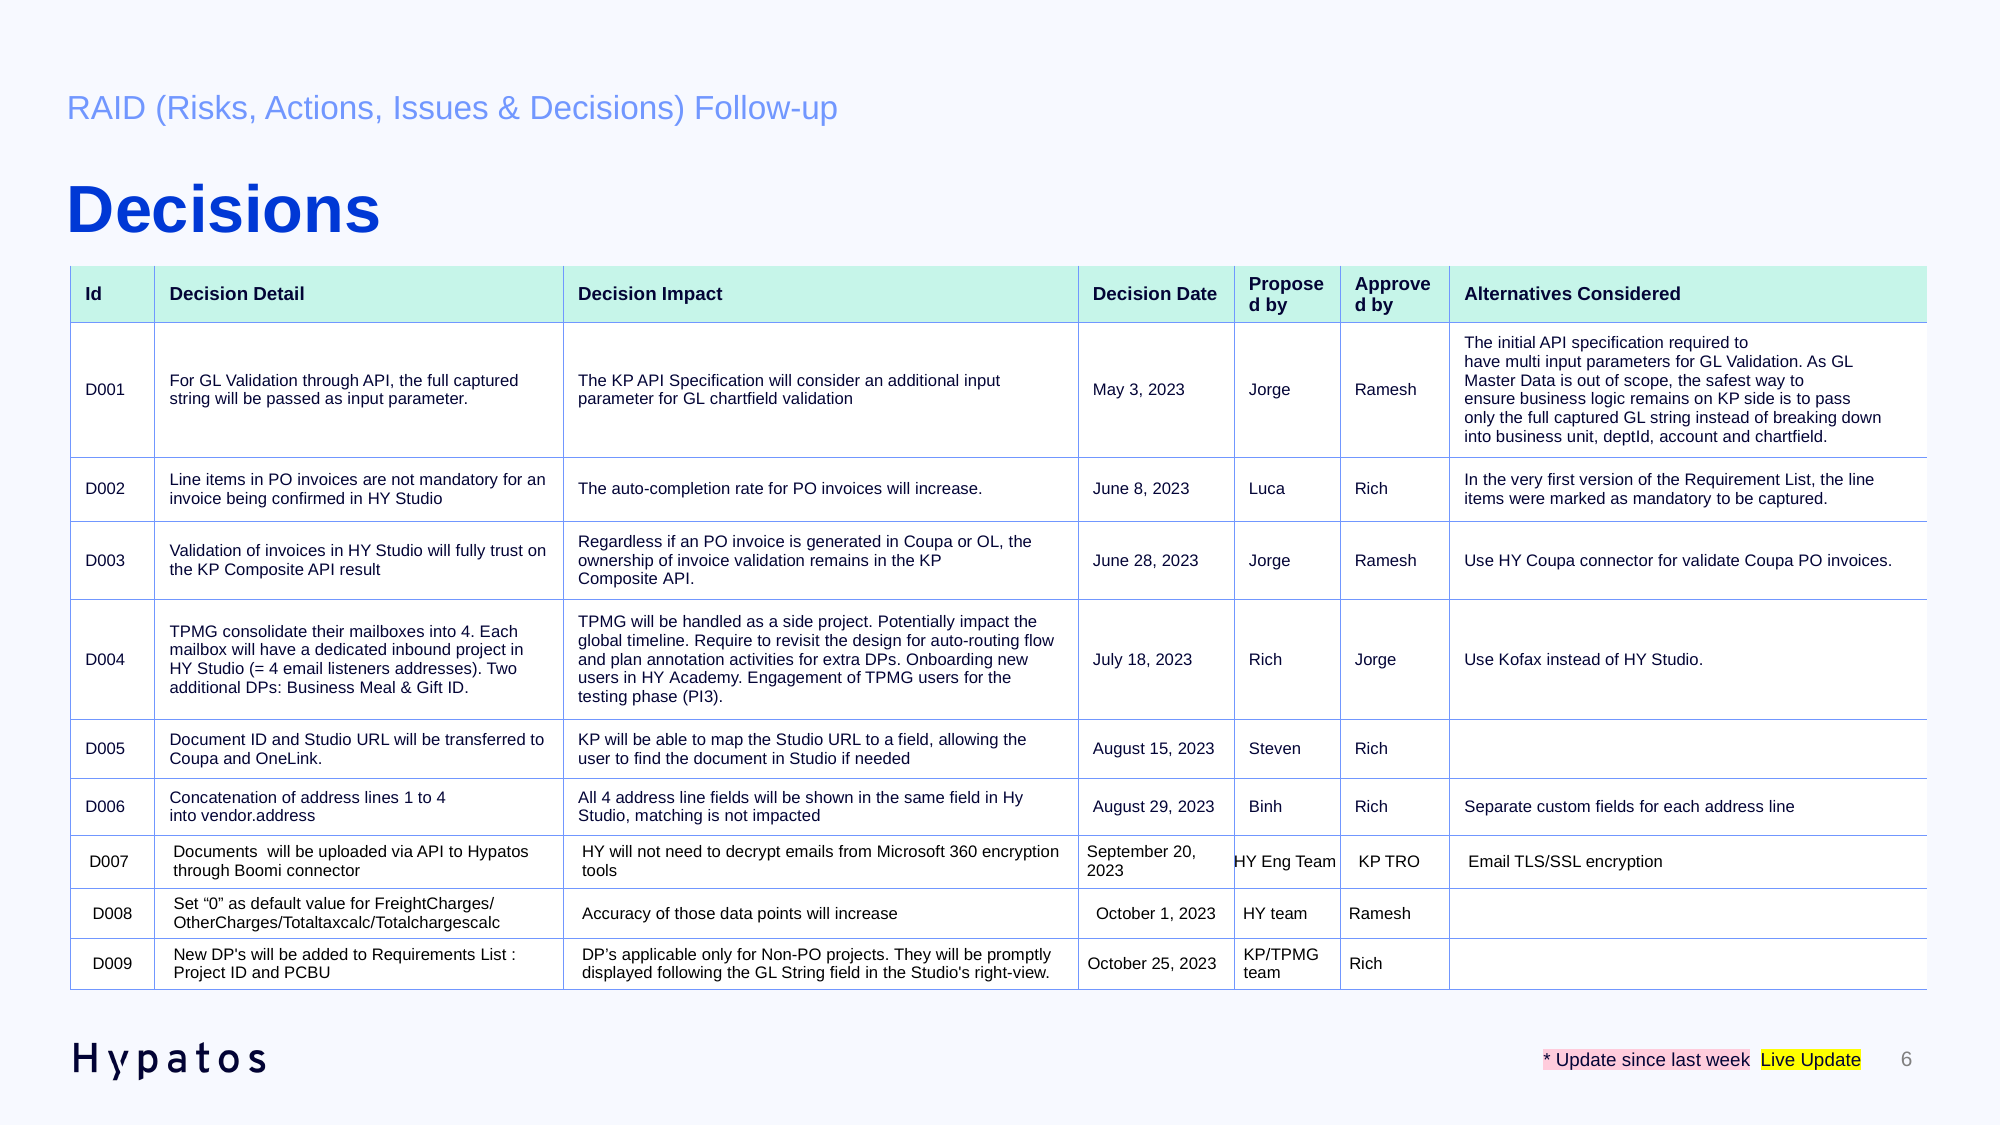

RAID (Risks, Actions, Issues & Decisions) Follow-up
# Decisions
| Id | Decision Detail | Decision Impact | Decision Date | Proposed by | Approved by | Alternatives Considered |
| --- | --- | --- | --- | --- | --- | --- |
| D001​ | For GL Validation through API, the full captured string will be passed as input parameter.​ | The KP API Specification will consider an additional input parameter for GL chartfield validation​ | May 3, 2023​ | Jorge​ | Ramesh​ | The initial API specification required to have multi input parameters for GL Validation. As GL Master Data is out of scope, the safest way to ensure business logic remains on KP side is to pass only the full captured GL string instead of breaking down into business unit, deptId, account and chartfield.​ |
| D002​ | Line items in PO invoices are not mandatory for an invoice being confirmed in HY Studio​ | The auto-completion rate for PO invoices will increase.​ | June 8, 2023​ | Luca​ | Rich​ | In the very first version of the Requirement List, the line items were marked as mandatory to be captured.​ |
| D003​ | Validation of invoices in HY Studio will fully trust on the KP Composite API result​ | Regardless if an PO invoice is generated in Coupa or OL, the ownership of invoice validation remains in the KP Composite API.​ | June 28, 2023​ | Jorge​ | Ramesh​ | Use HY Coupa connector for validate Coupa PO invoices. ​ |
| D004​ | TPMG consolidate their mailboxes into 4. Each mailbox will have a dedicated inbound project in HY Studio (= 4 email listeners addresses). Two additional DPs: Business Meal & Gift ID. ​ | TPMG will be handled as a side project. Potentially impact the global timeline. Require to revisit the design for auto-routing flow and plan annotation activities for extra DPs. Onboarding new users in HY Academy. Engagement of TPMG users for the testing phase (PI3).​ | July 18, 2023​ | Rich​ | Jorge​ | Use Kofax instead of HY Studio. ​ |
| D005​ | Document ID and Studio URL will be transferred to Coupa and OneLink. ​ | KP will be able to map the Studio URL to a field, allowing the user to find the document in Studio if needed​ | August 15, 2023​ | Steve​n | Rich​ | ​ |
| D006​ | Concatenation of address lines 1 to 4 into vendor.address ​ | All 4 address line fields will be shown in the same field in Hy Studio, matching is not impacted​ | August 29, 2023​ | Binh​ | Rich​ | Separate custom fields for each address line​ |
| D007 | Documents will be uploaded via API to Hypatos through Boomi connector | HY will not need to decrypt emails from Microsoft 360 encryption tools | September 20, 2023 | HY Eng Team | KP TRO | Email TLS/SSL encryption |
| D008 | Set “0” as default value for FreightCharges/ OtherCharges/Totaltaxcalc/Totalchargescalc | Accuracy of those data points will increase | October 1, 2023 | HY team | Ramesh |  |
| D009 | New DP's will be added to Requirements List : Project ID and PCBU | DP’s applicable only for Non-PO projects. They will be promptly displayed following the GL String field in the Studio's right-view. | October 25, 2023 | KP/TPMG team | Rich |  |
* Update since last week  Live Update
6